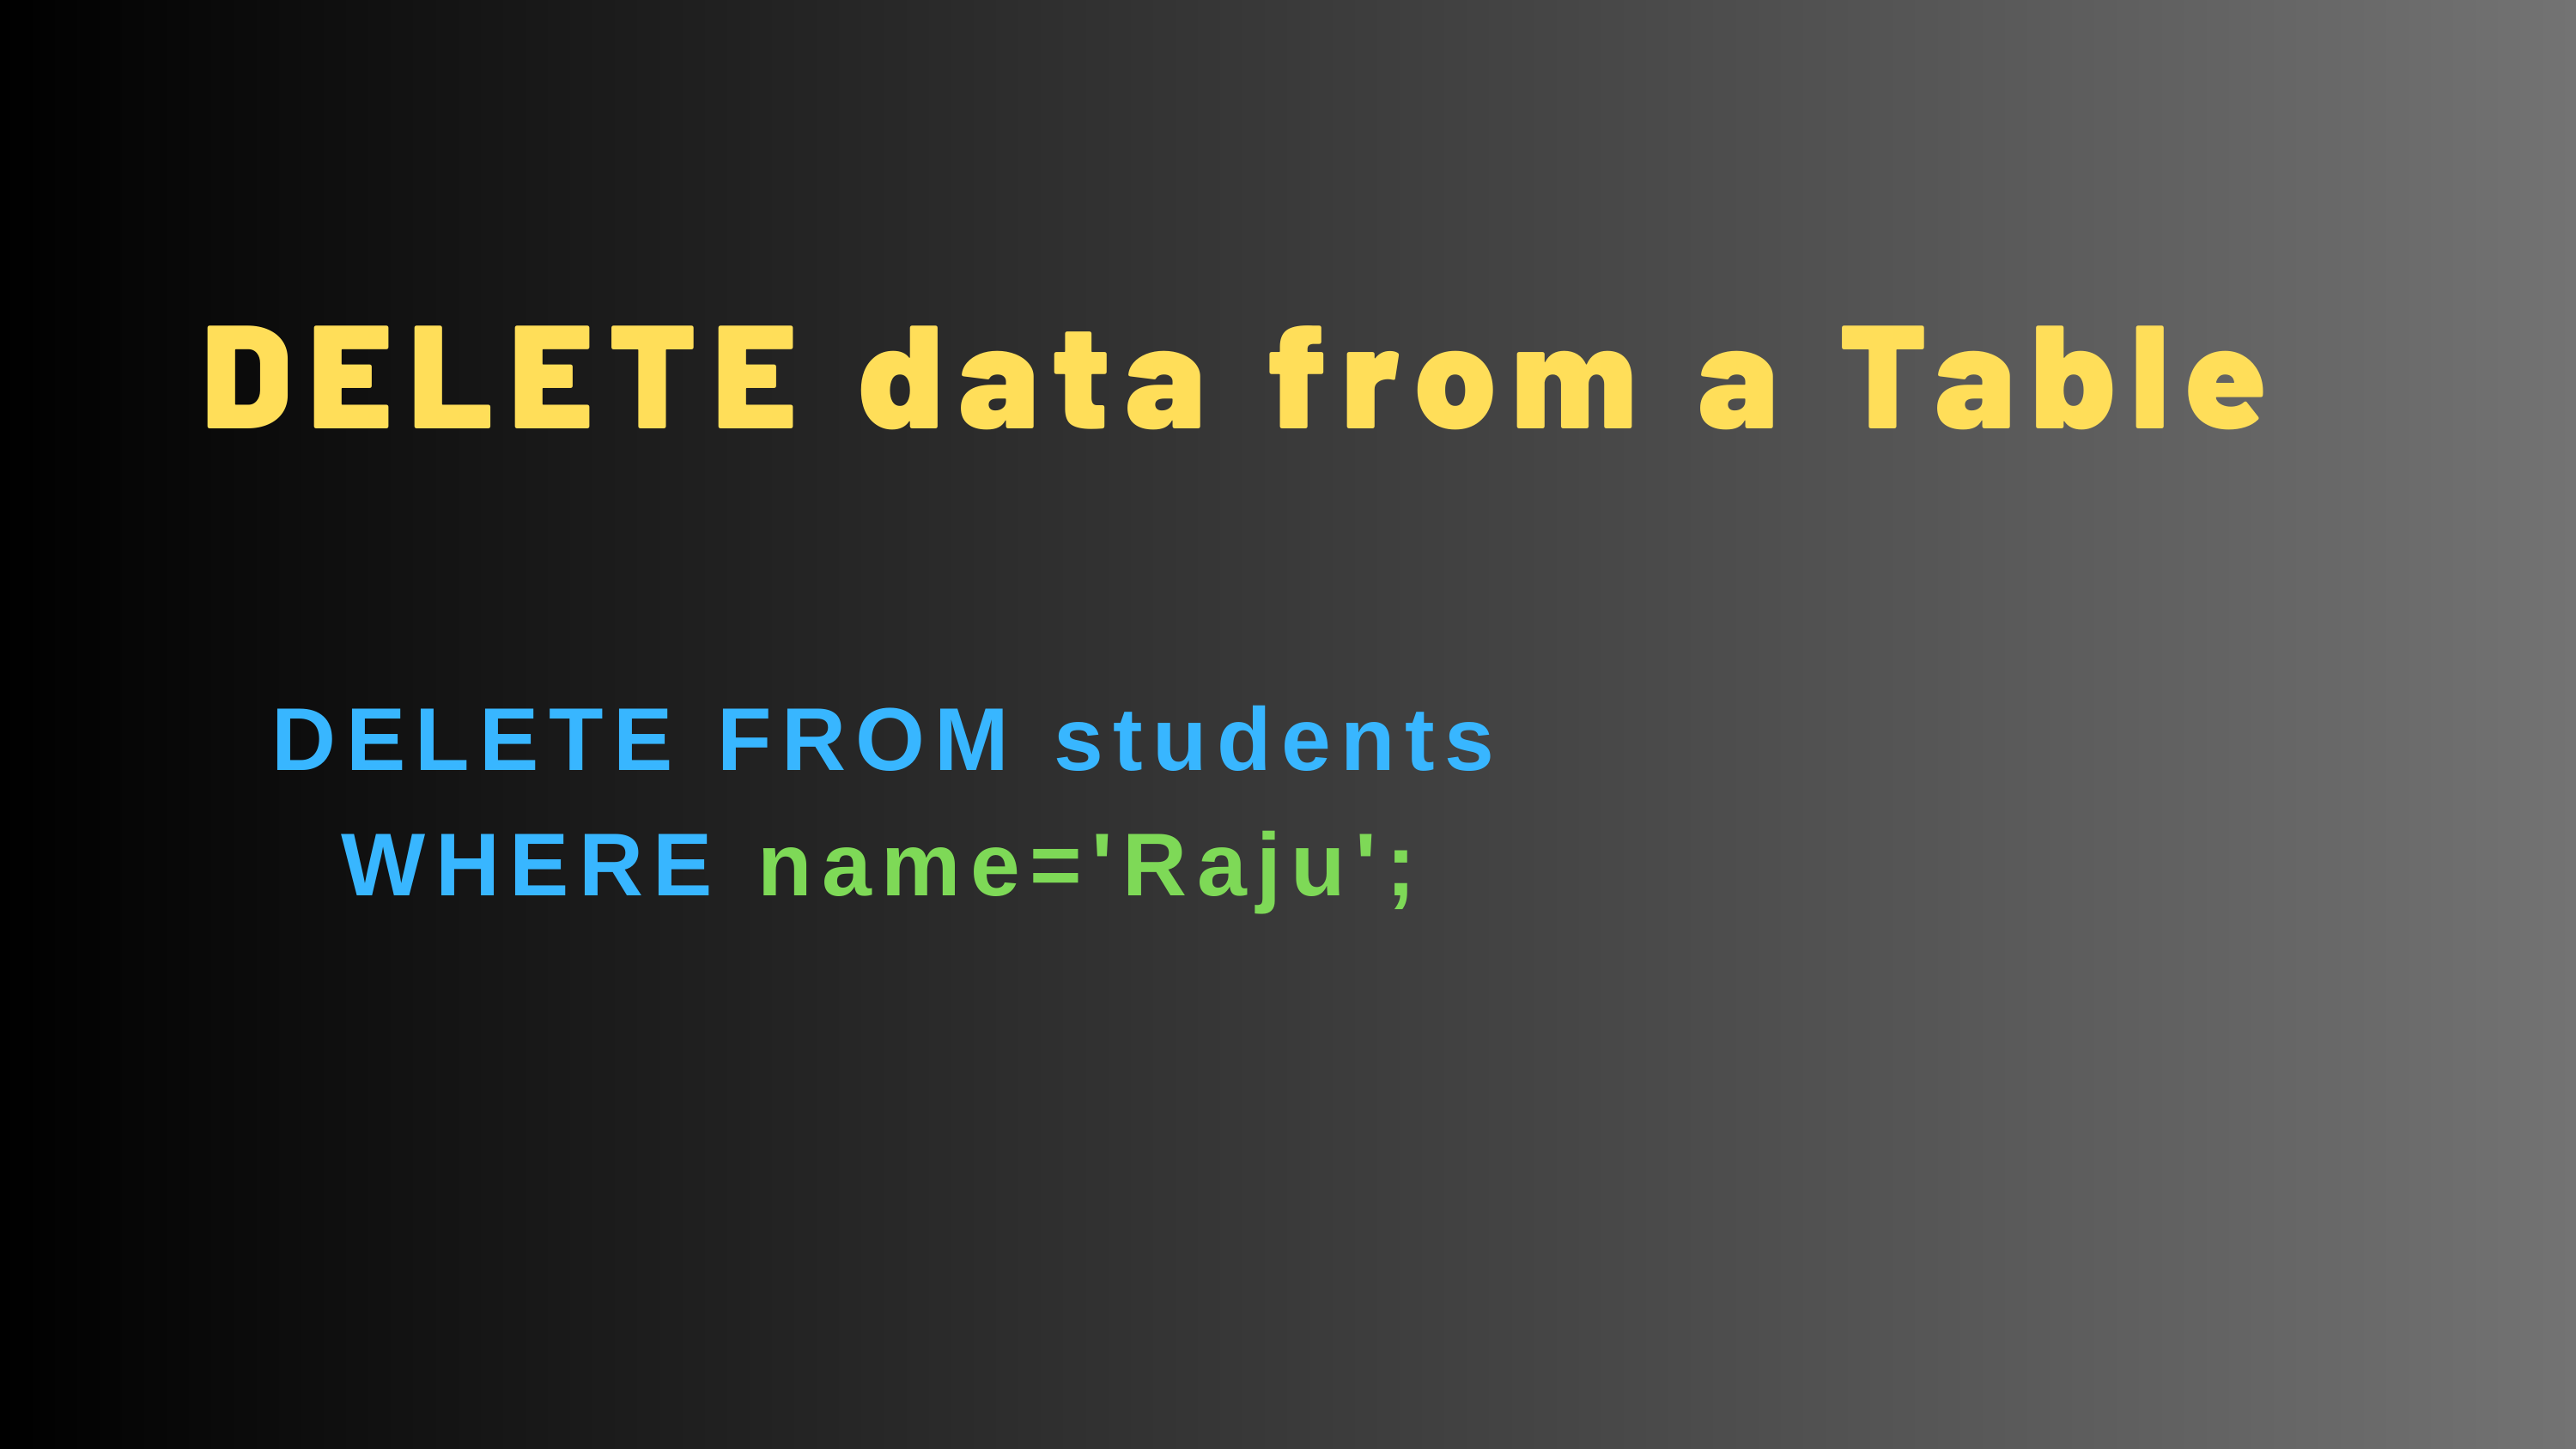

DELETE data from a Table

  DELETE FROM students
    WHERE name='Raju';